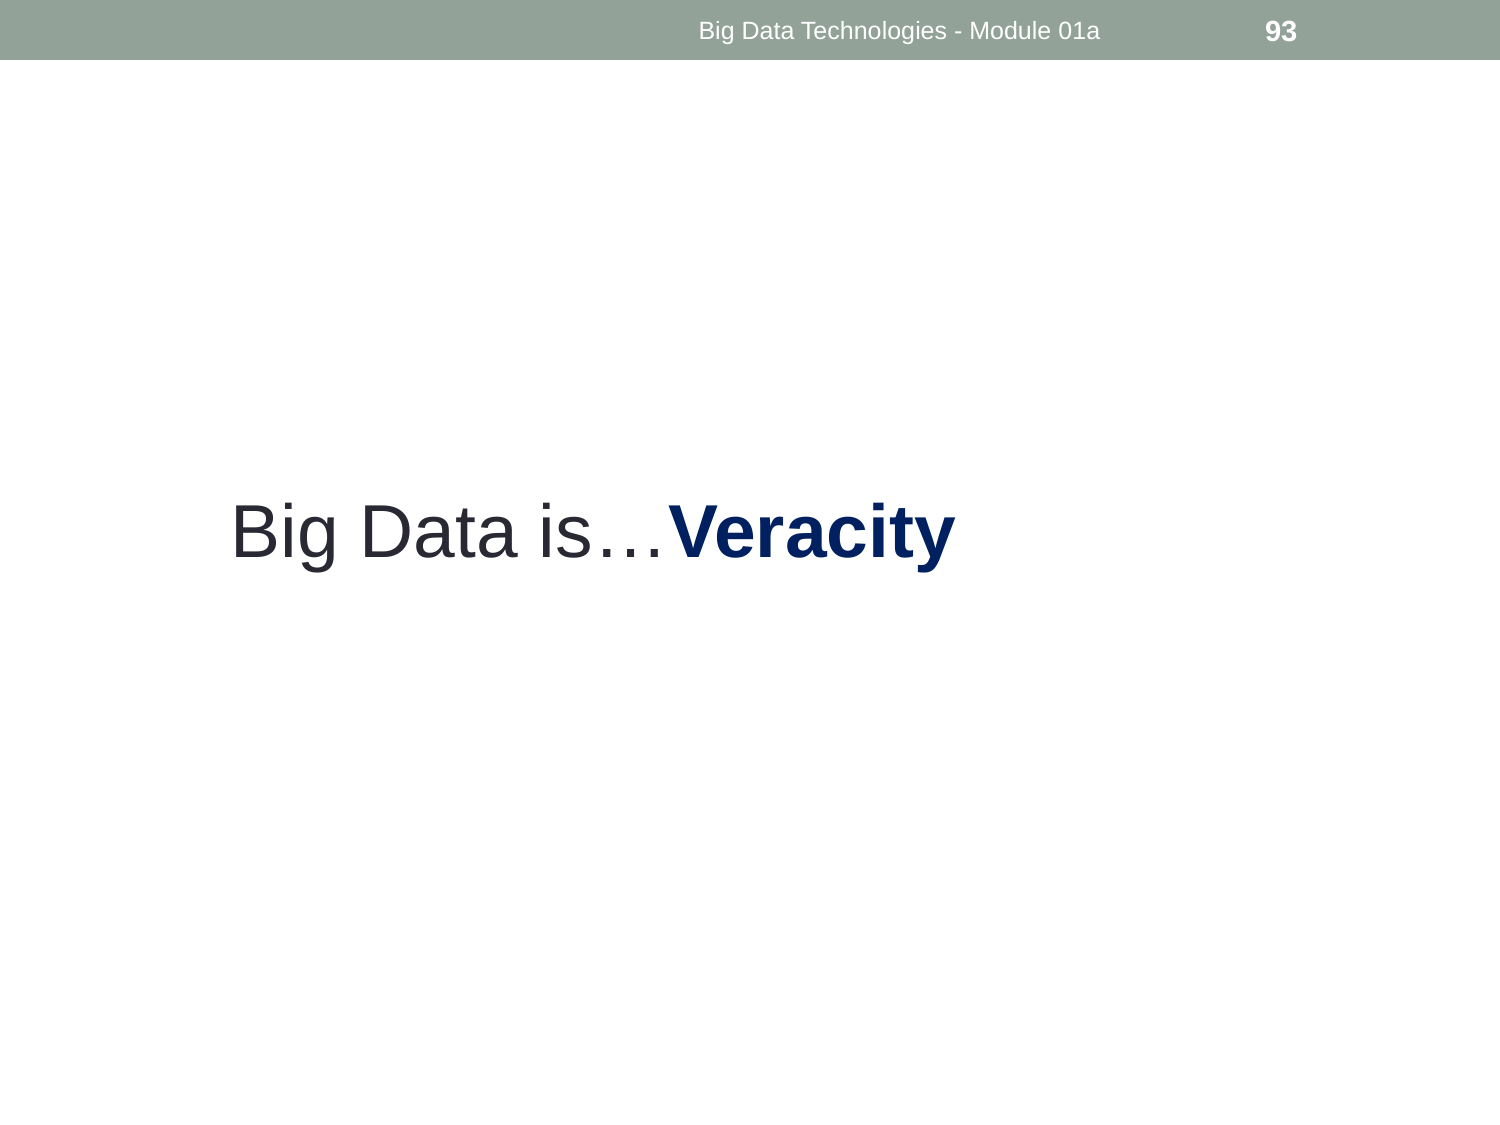

Big Data Technologies - Module 01a
93
Big Data is…Veracity